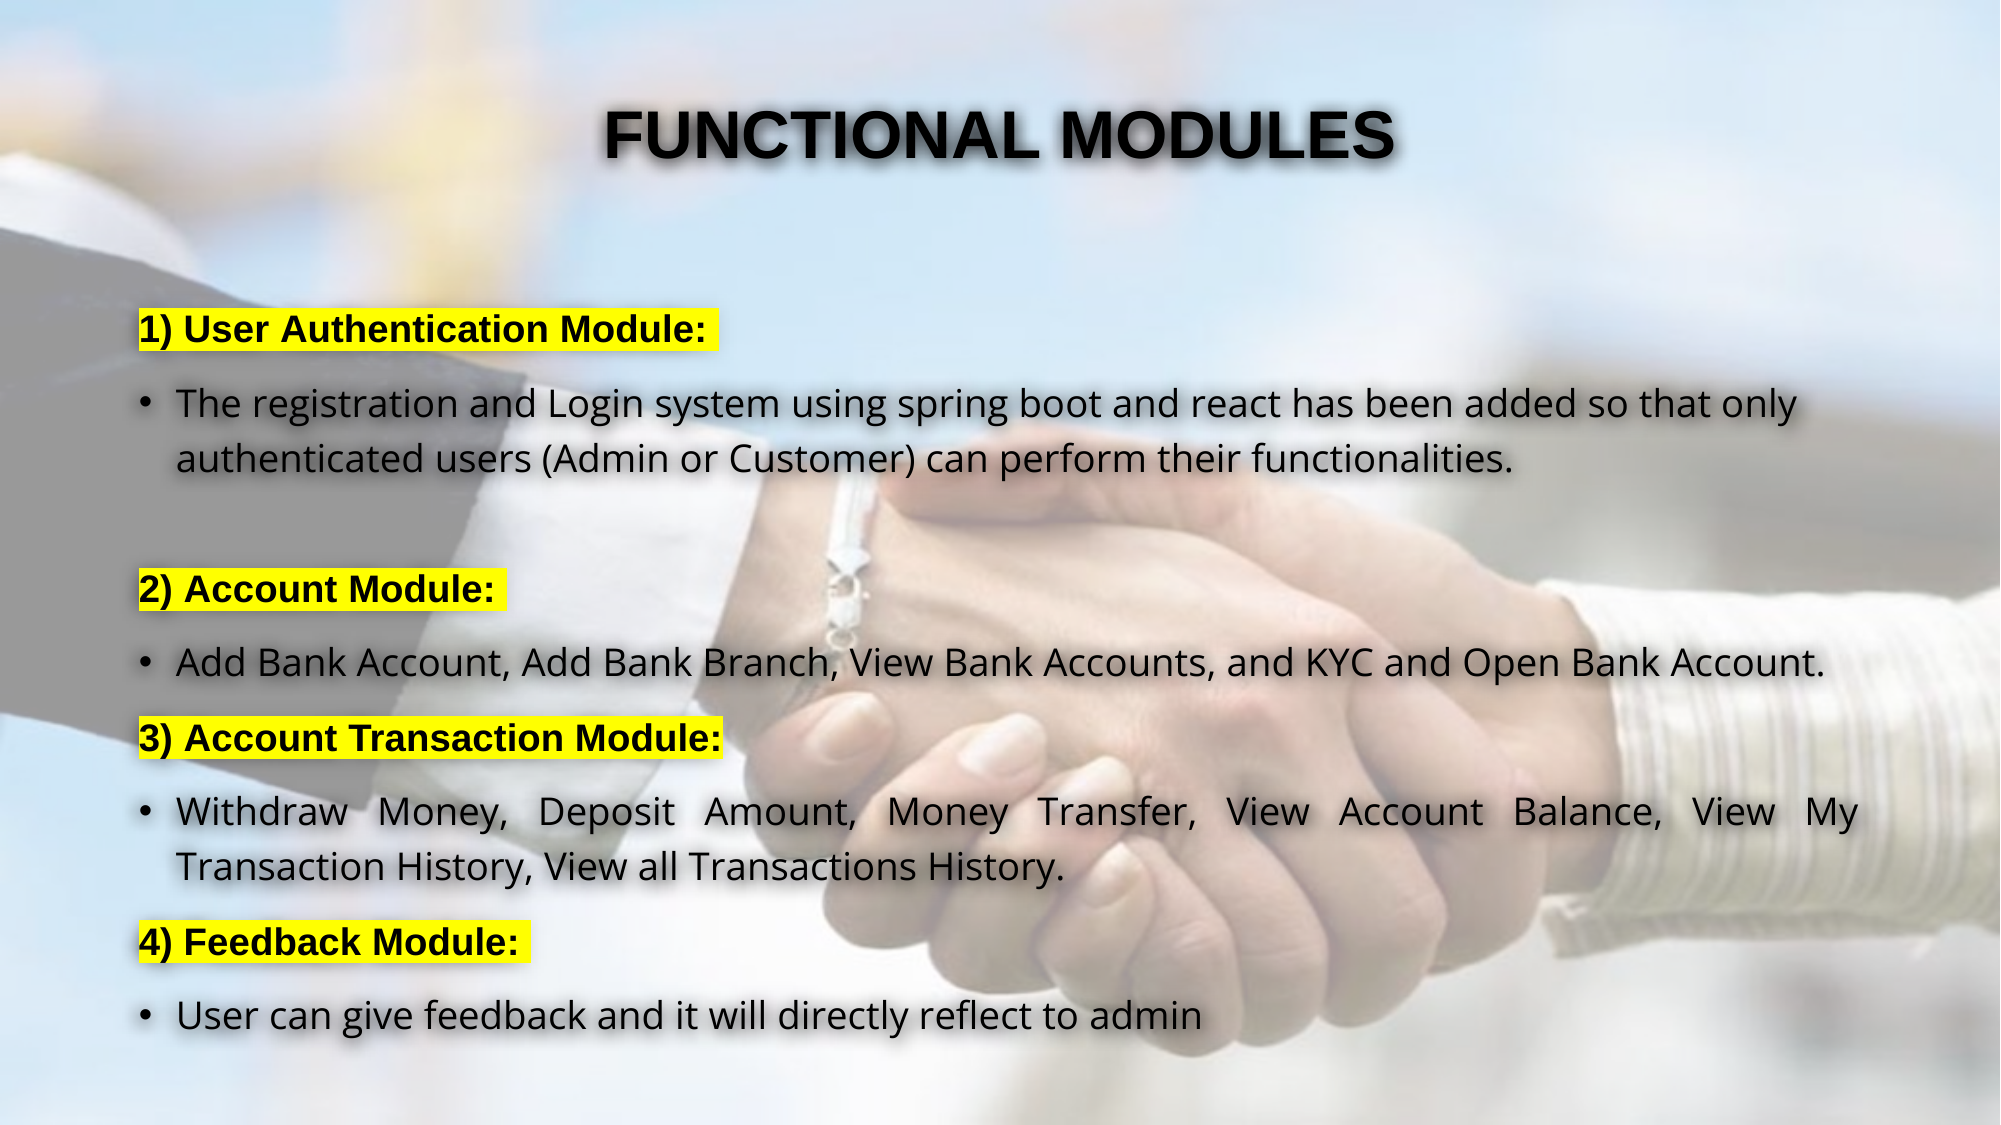

# Functional Modules
1) User Authentication Module:
The registration and Login system using spring boot and react has been added so that only authenticated users (Admin or Customer) can perform their functionalities.
2) Account Module:
Add Bank Account, Add Bank Branch, View Bank Accounts, and KYC and Open Bank Account.
3) Account Transaction Module:
Withdraw Money, Deposit Amount, Money Transfer, View Account Balance, View My Transaction History, View all Transactions History.
4) Feedback Module:
User can give feedback and it will directly reflect to admin